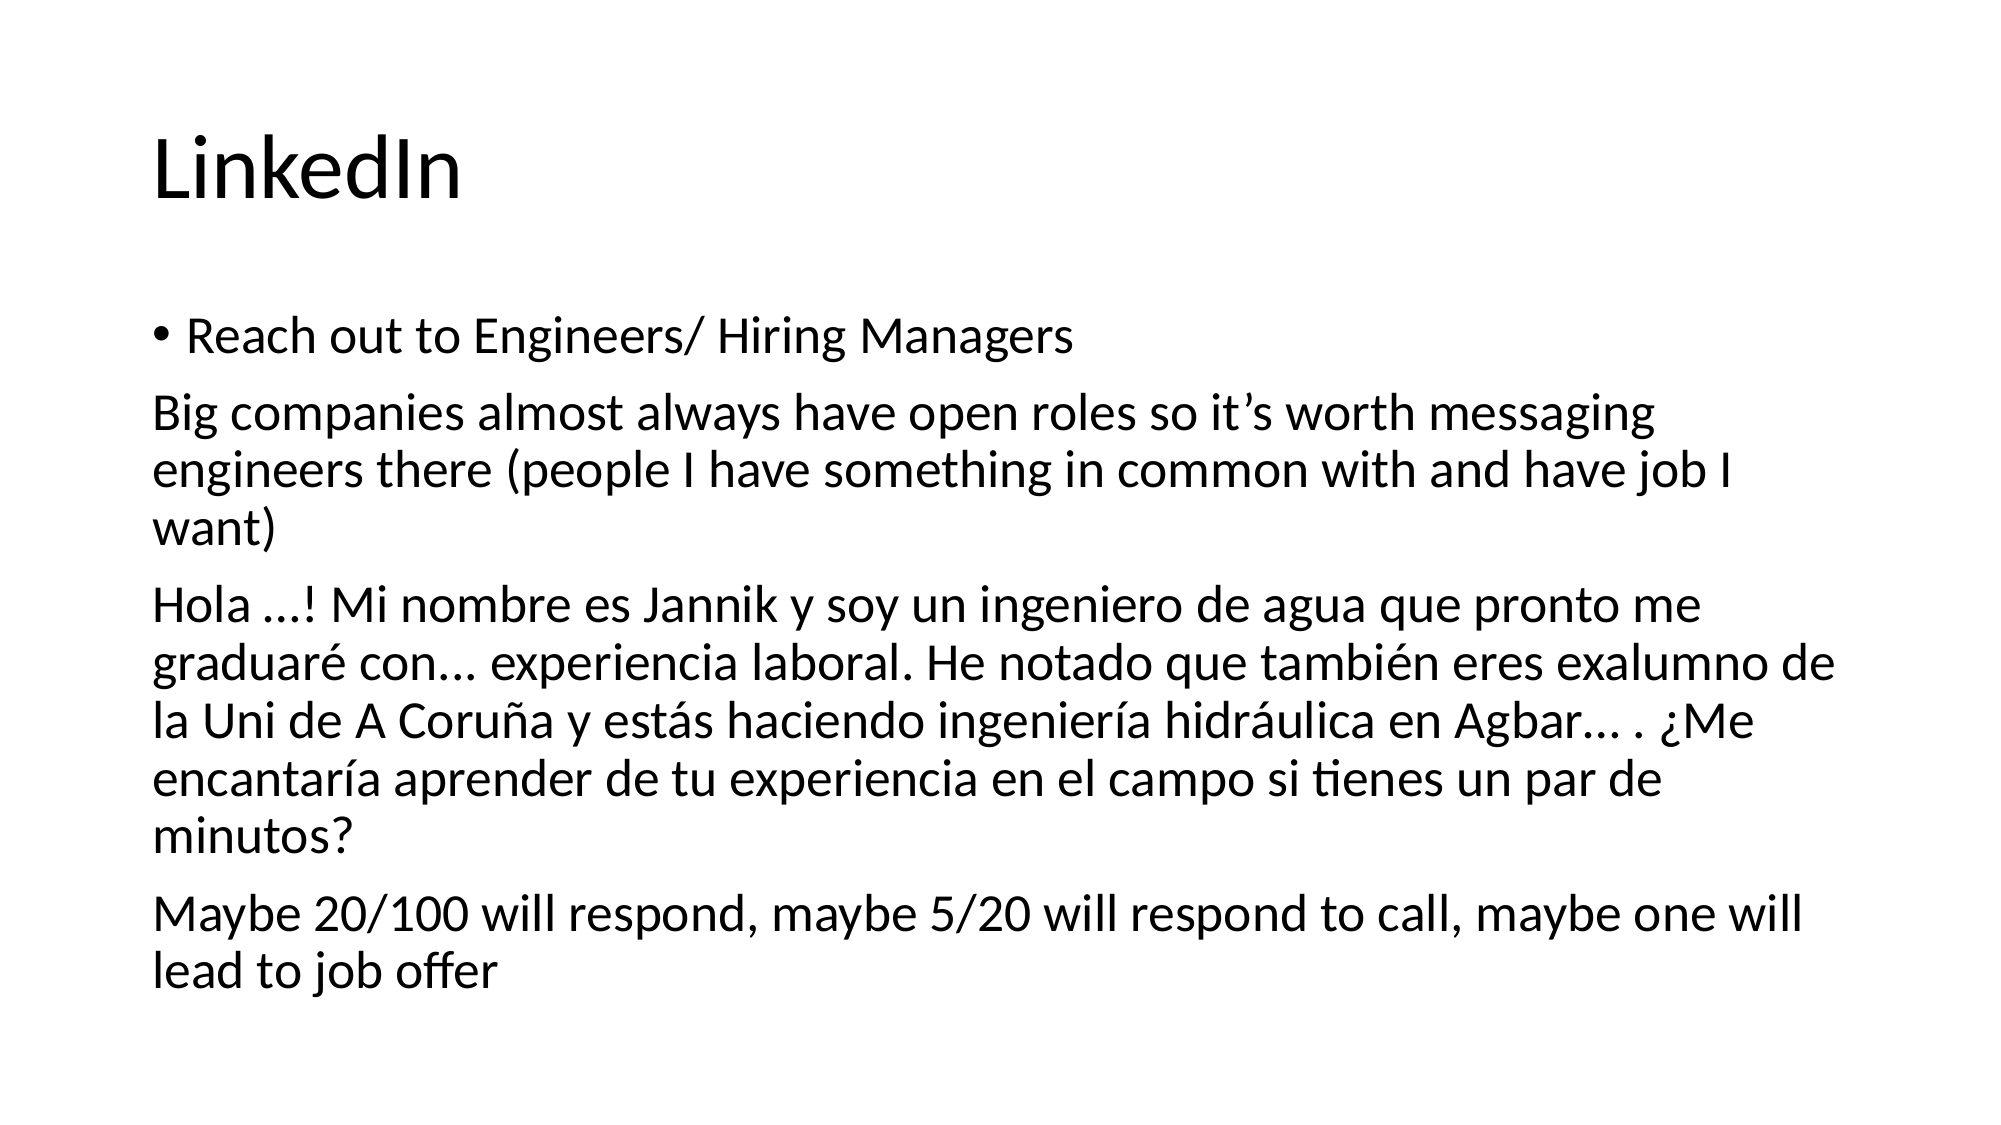

# LinkedIn
Reach out to Engineers/ Hiring Managers
Big companies almost always have open roles so it’s worth messaging engineers there (people I have something in common with and have job I want)
Hola …! Mi nombre es Jannik y soy un ingeniero de agua que pronto me graduaré con... experiencia laboral. He notado que también eres exalumno de la Uni de A Coruña y estás haciendo ingeniería hidráulica en Agbar… . ¿Me encantaría aprender de tu experiencia en el campo si tienes un par de minutos?
Maybe 20/100 will respond, maybe 5/20 will respond to call, maybe one will lead to job offer